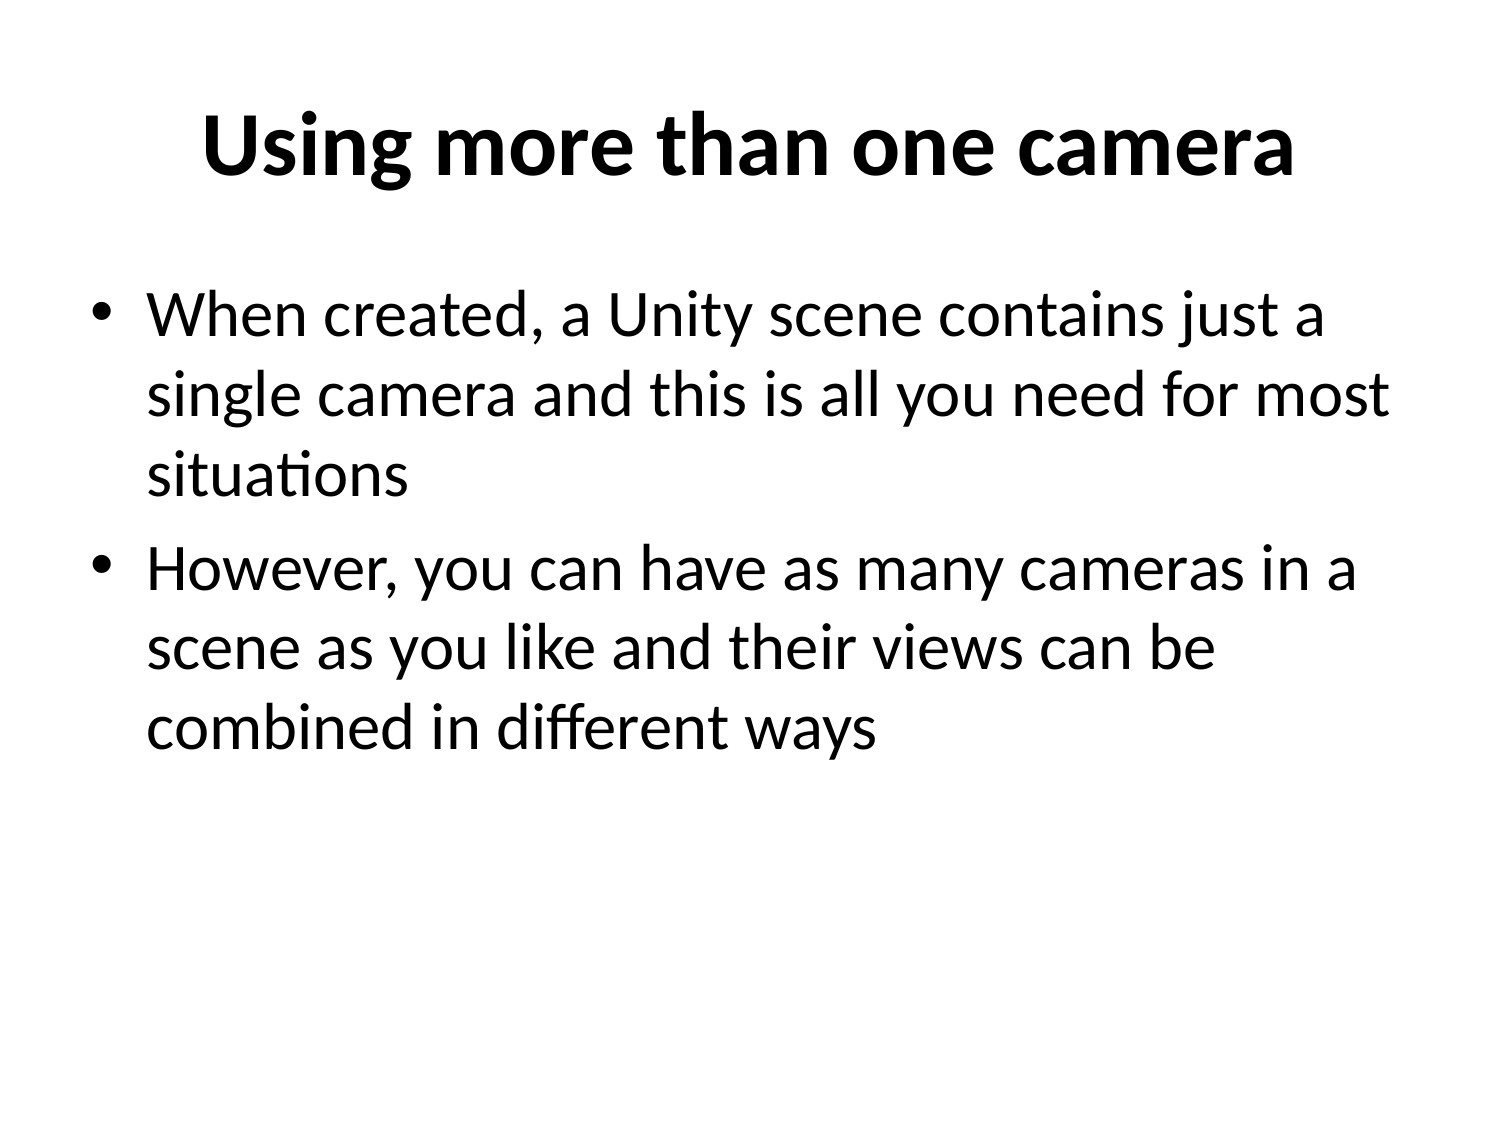

# Using more than one camera
When created, a Unity scene contains just a single camera and this is all you need for most situations
However, you can have as many cameras in a scene as you like and their views can be combined in different ways